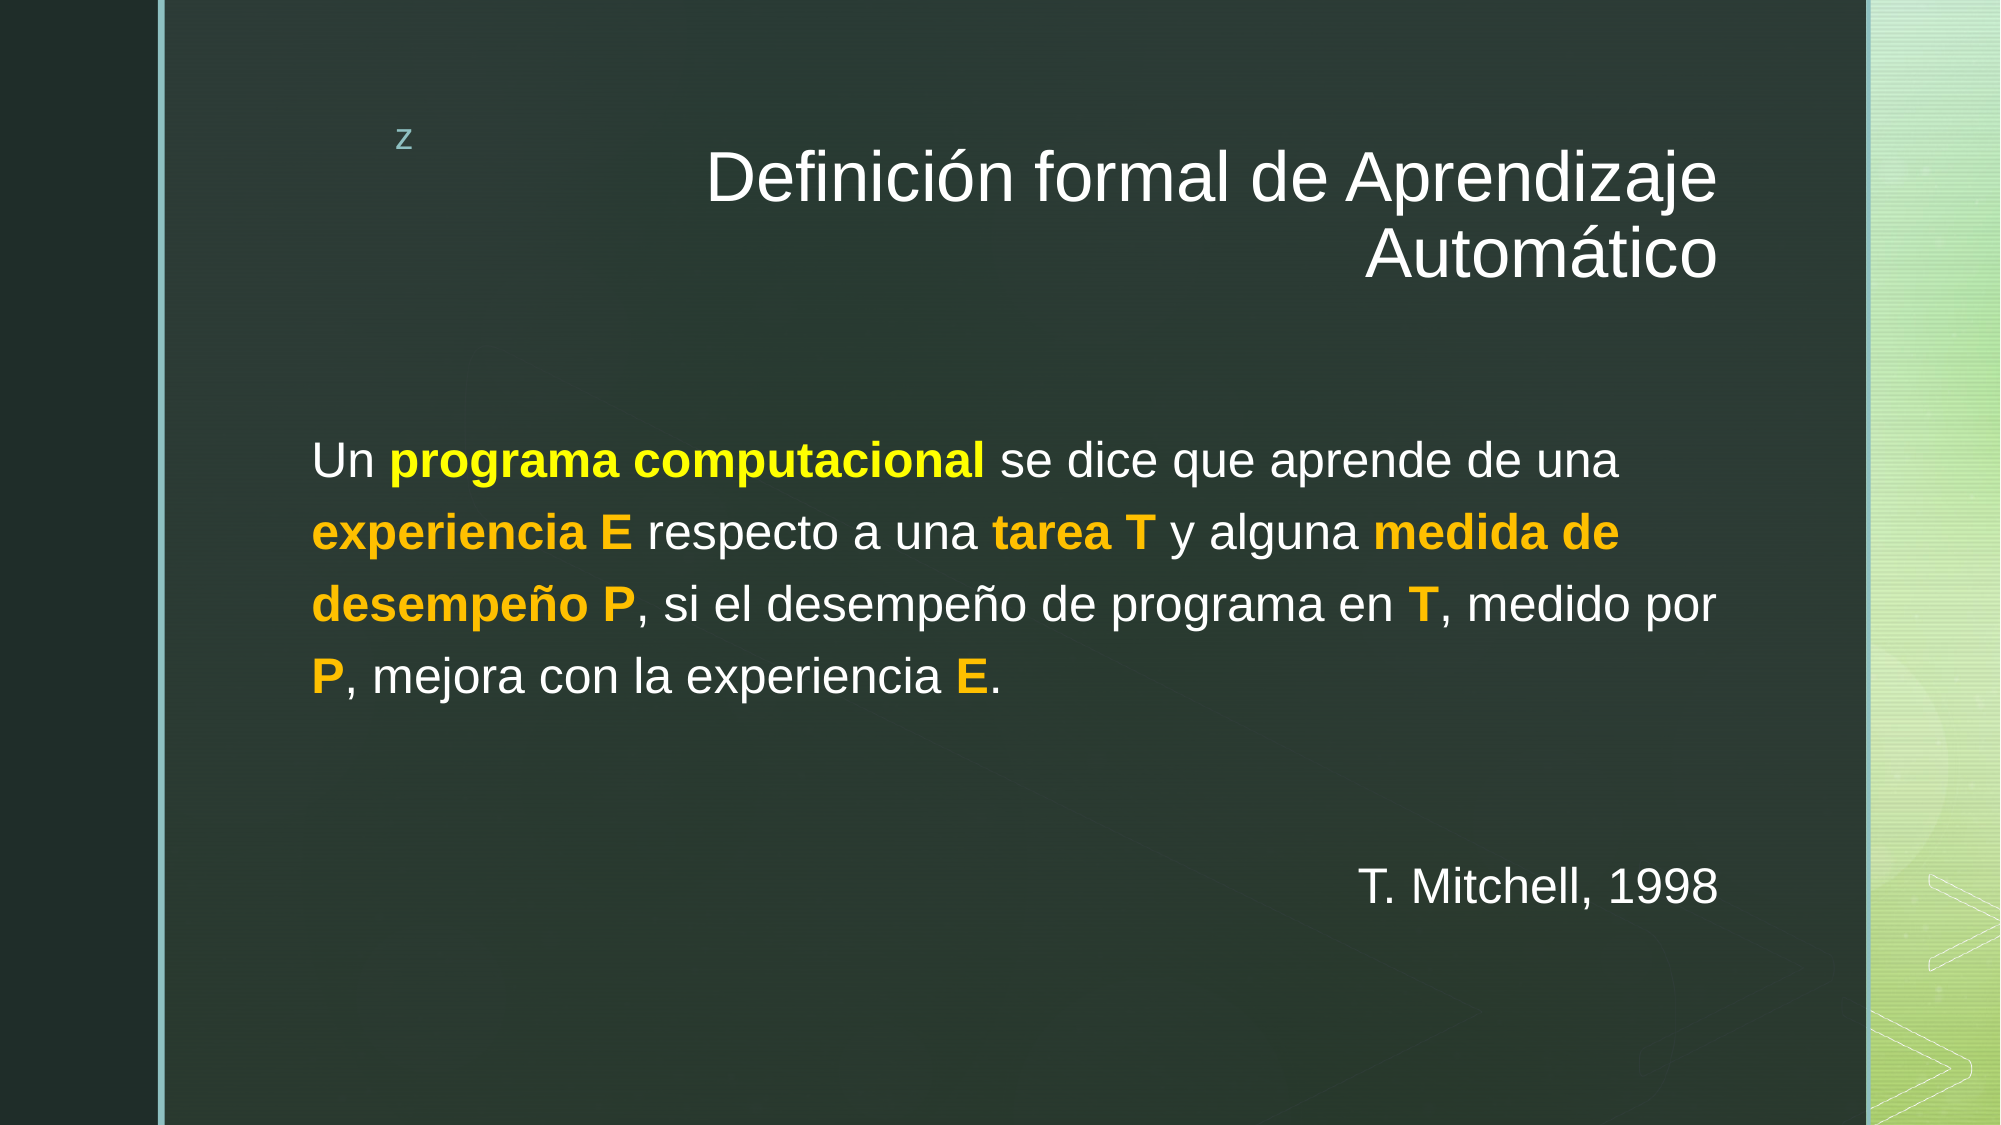

# Definición formal de Aprendizaje Automático
Un programa computacional se dice que aprende de una experiencia E respecto a una tarea T y alguna medida de desempeño P, si el desempeño de programa en T, medido por P, mejora con la experiencia E.

T. Mitchell, 1998